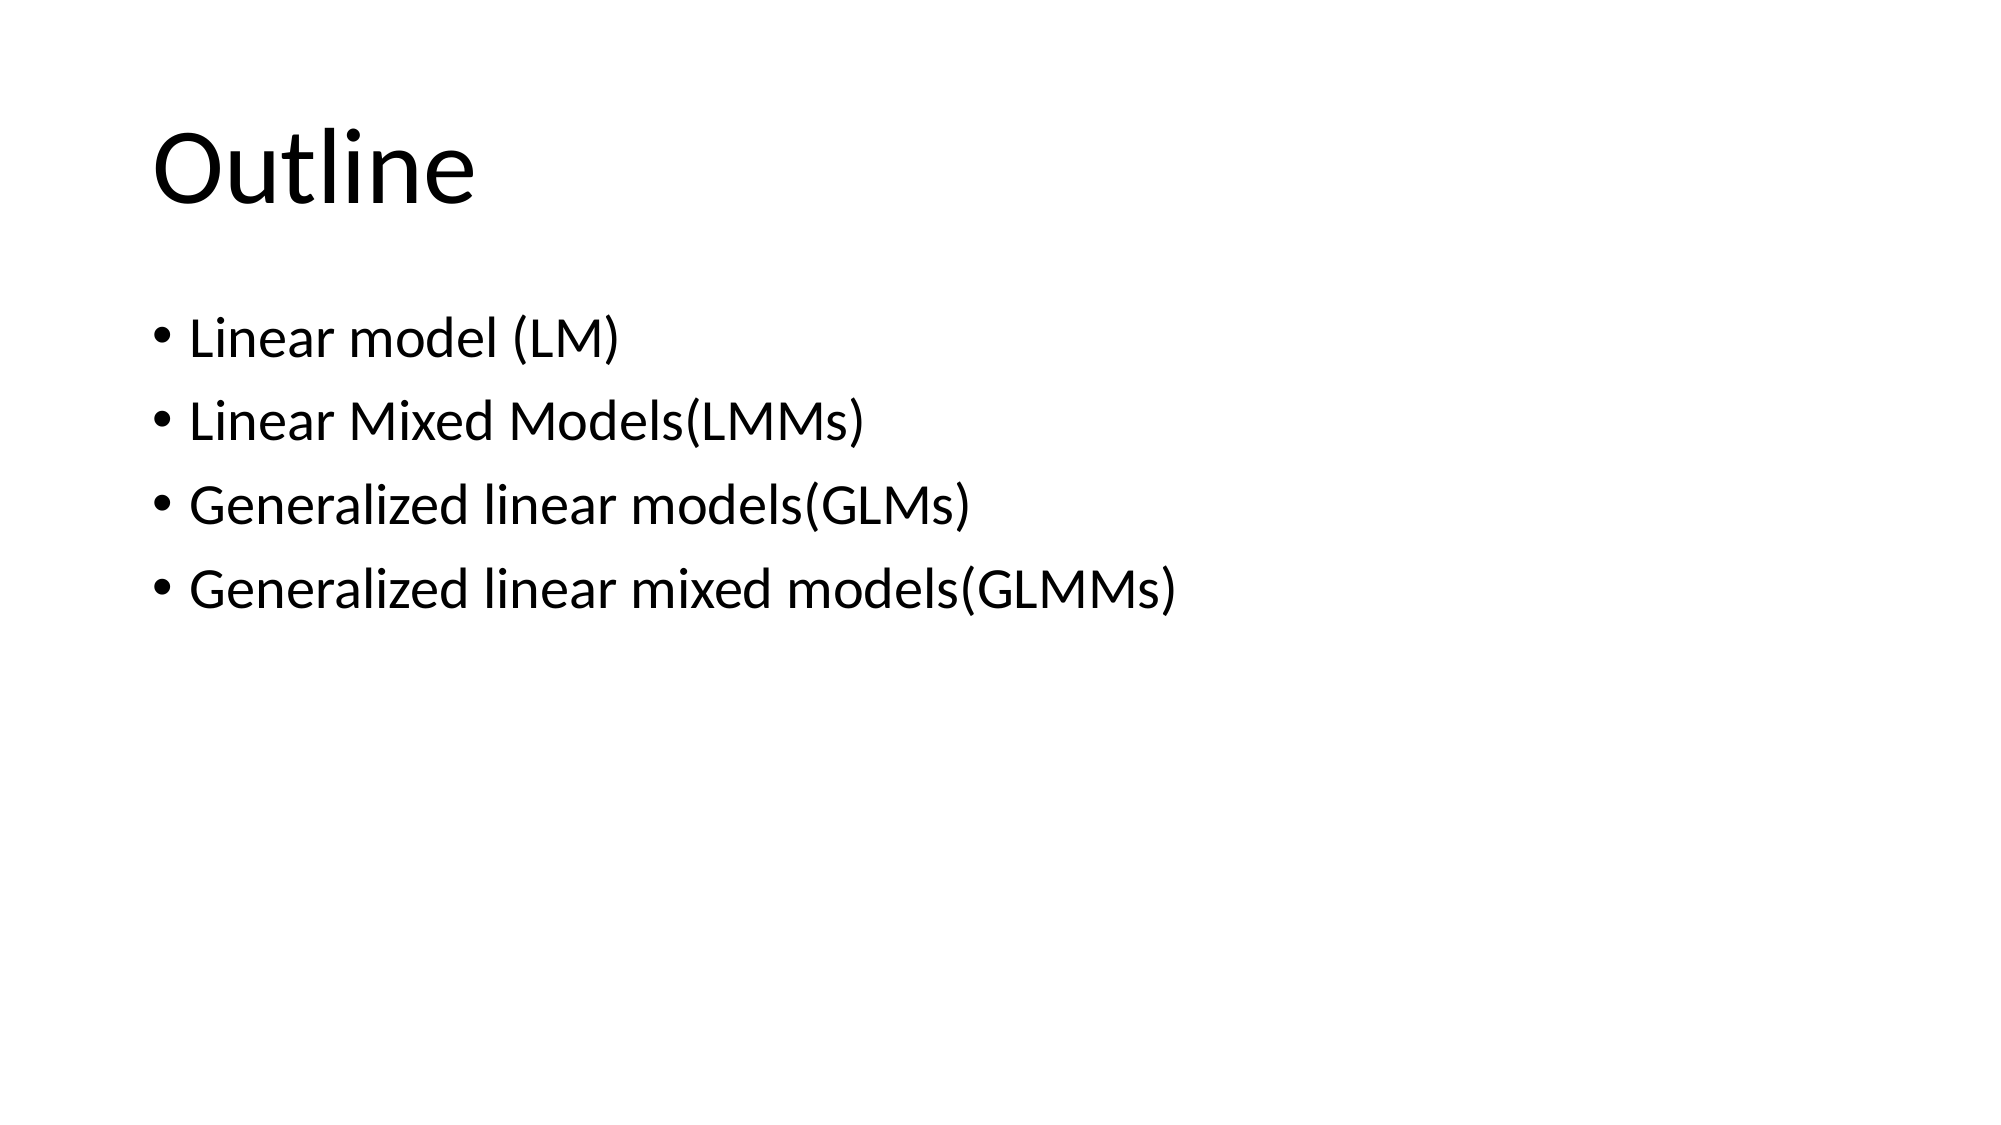

# Outline
Linear model (LM)
Linear Mixed Models(LMMs)
Generalized linear models(GLMs)
Generalized linear mixed models(GLMMs)